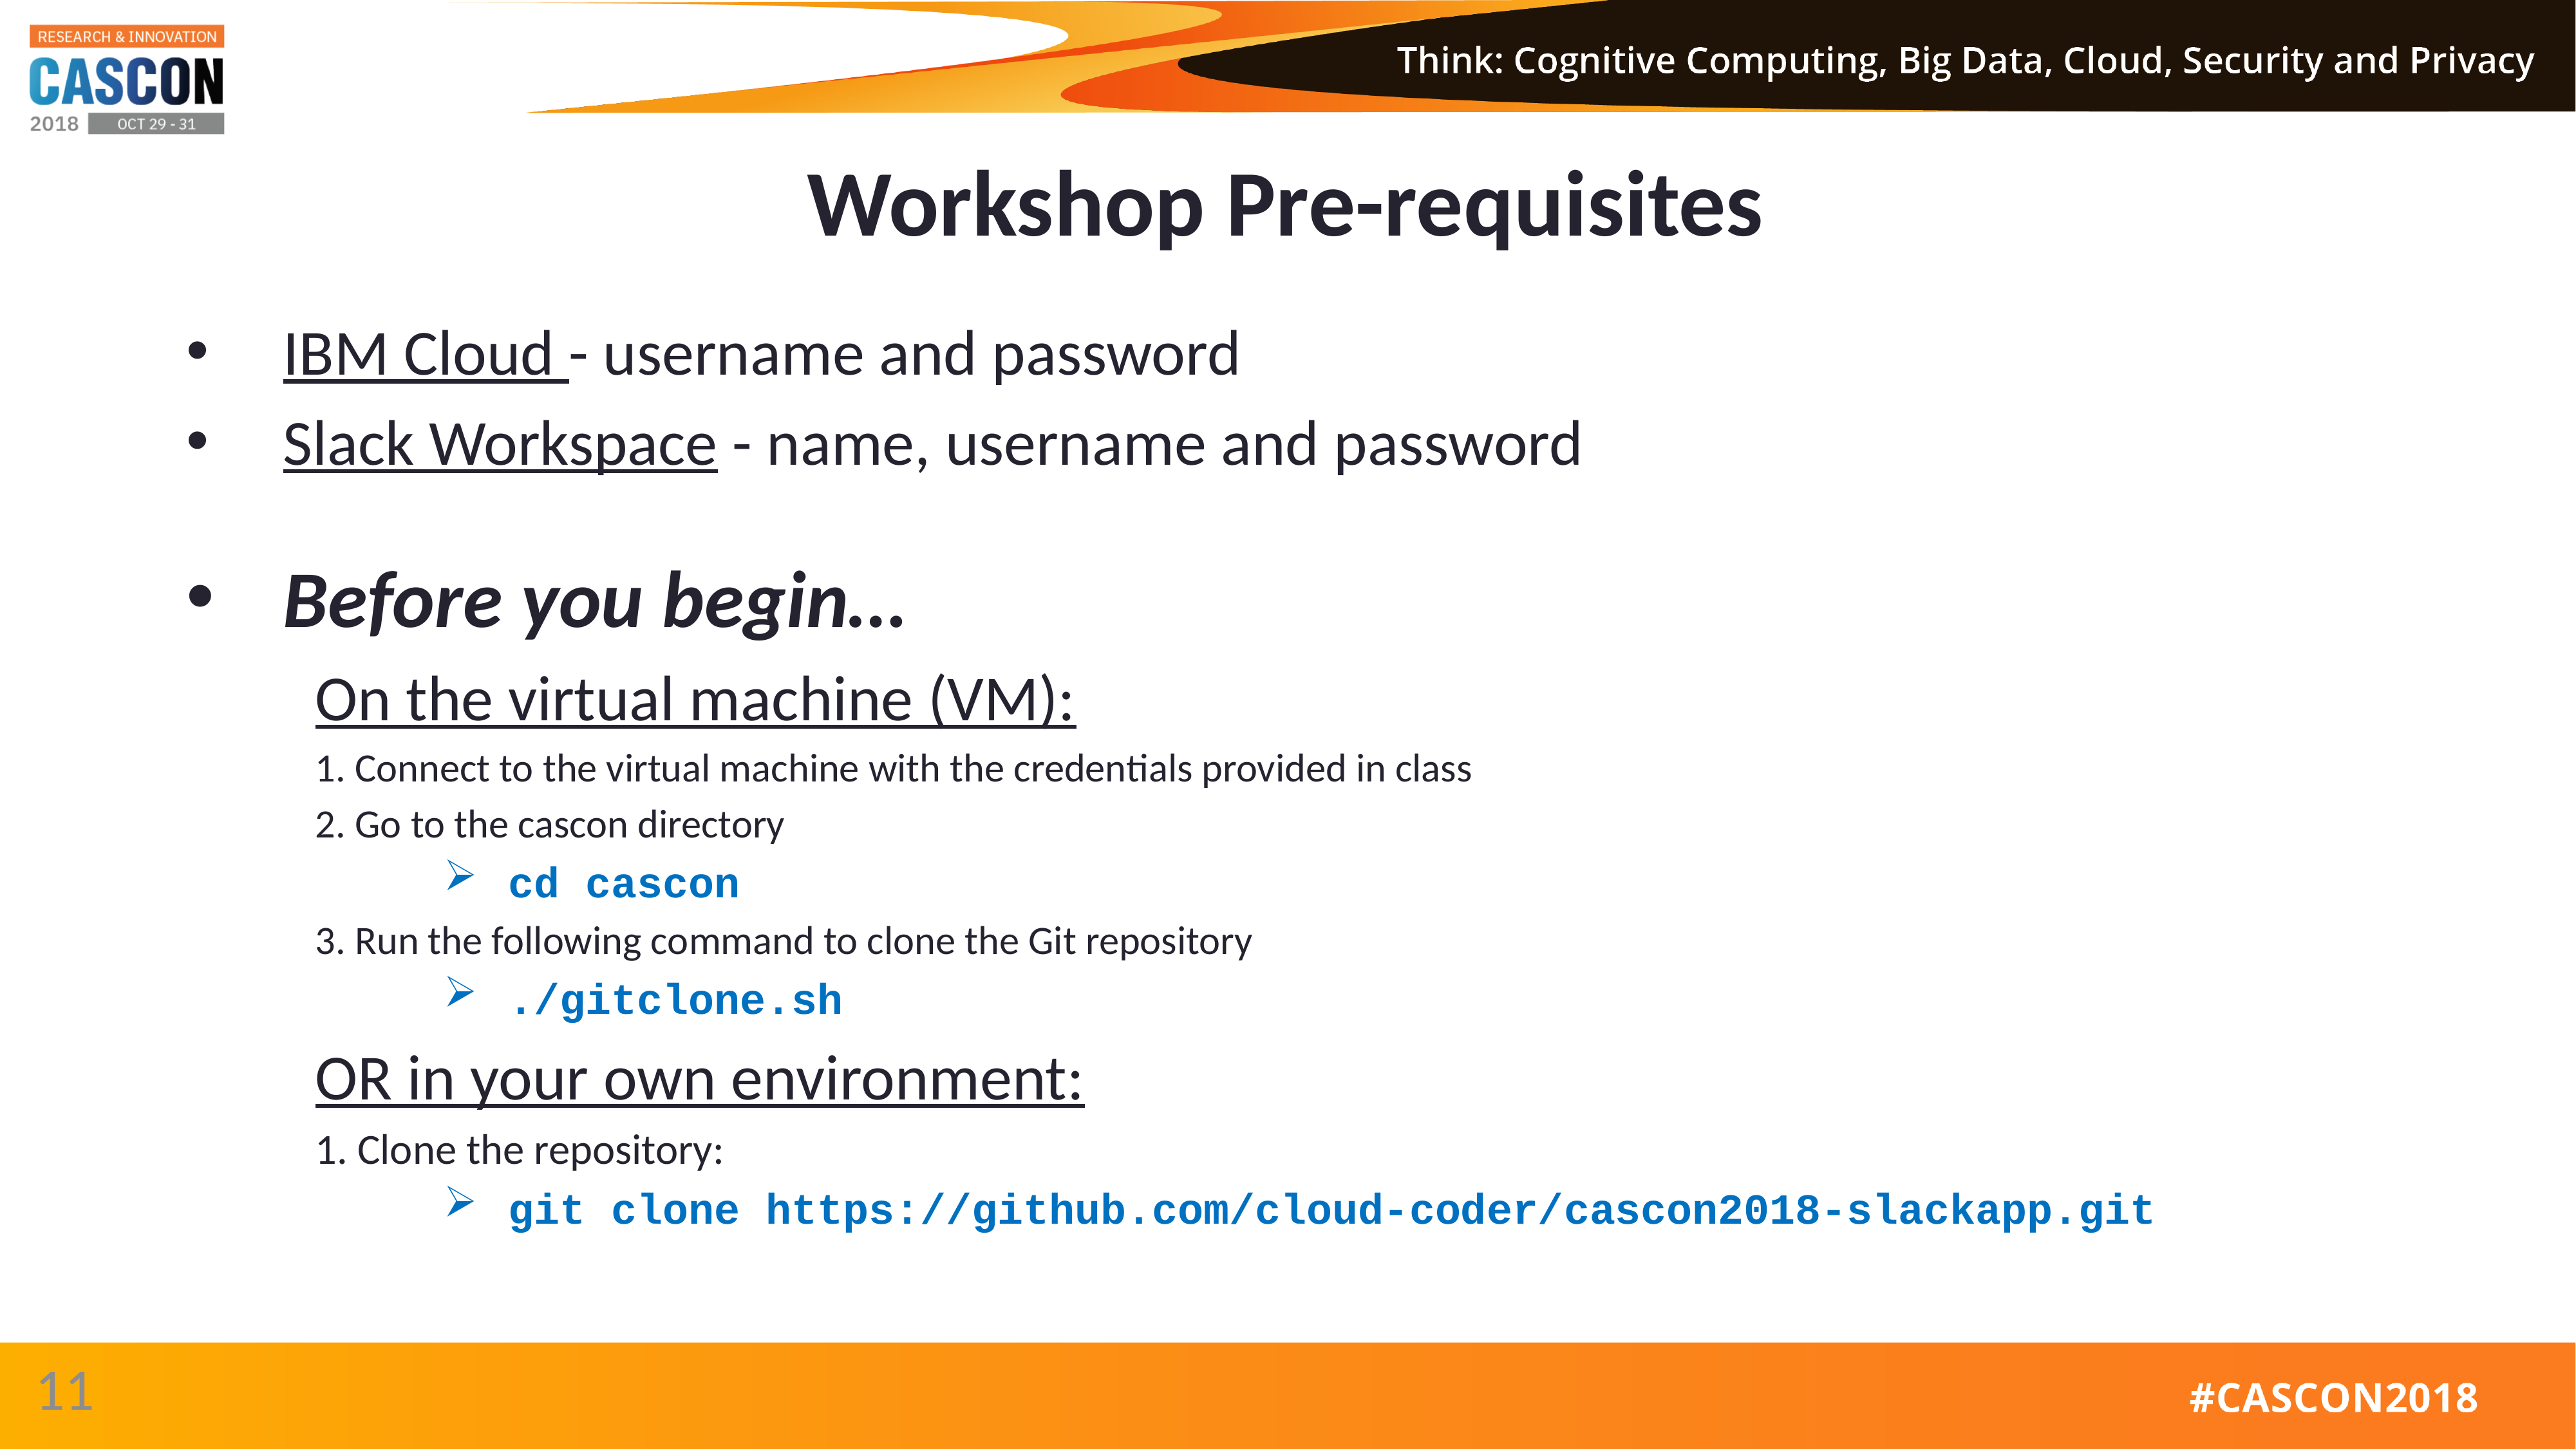

# Workshop Pre-requisites
IBM Cloud - username and password
Slack Workspace - name, username and password

Before you begin…
On the virtual machine (VM):
1. Connect to the virtual machine with the credentials provided in class
2. Go to the cascon directory
cd cascon
3. Run the following command to clone the Git repository
./gitclone.sh
OR in your own environment:
1. Clone the repository:
git clone https://github.com/cloud-coder/cascon2018-slackapp.git

11